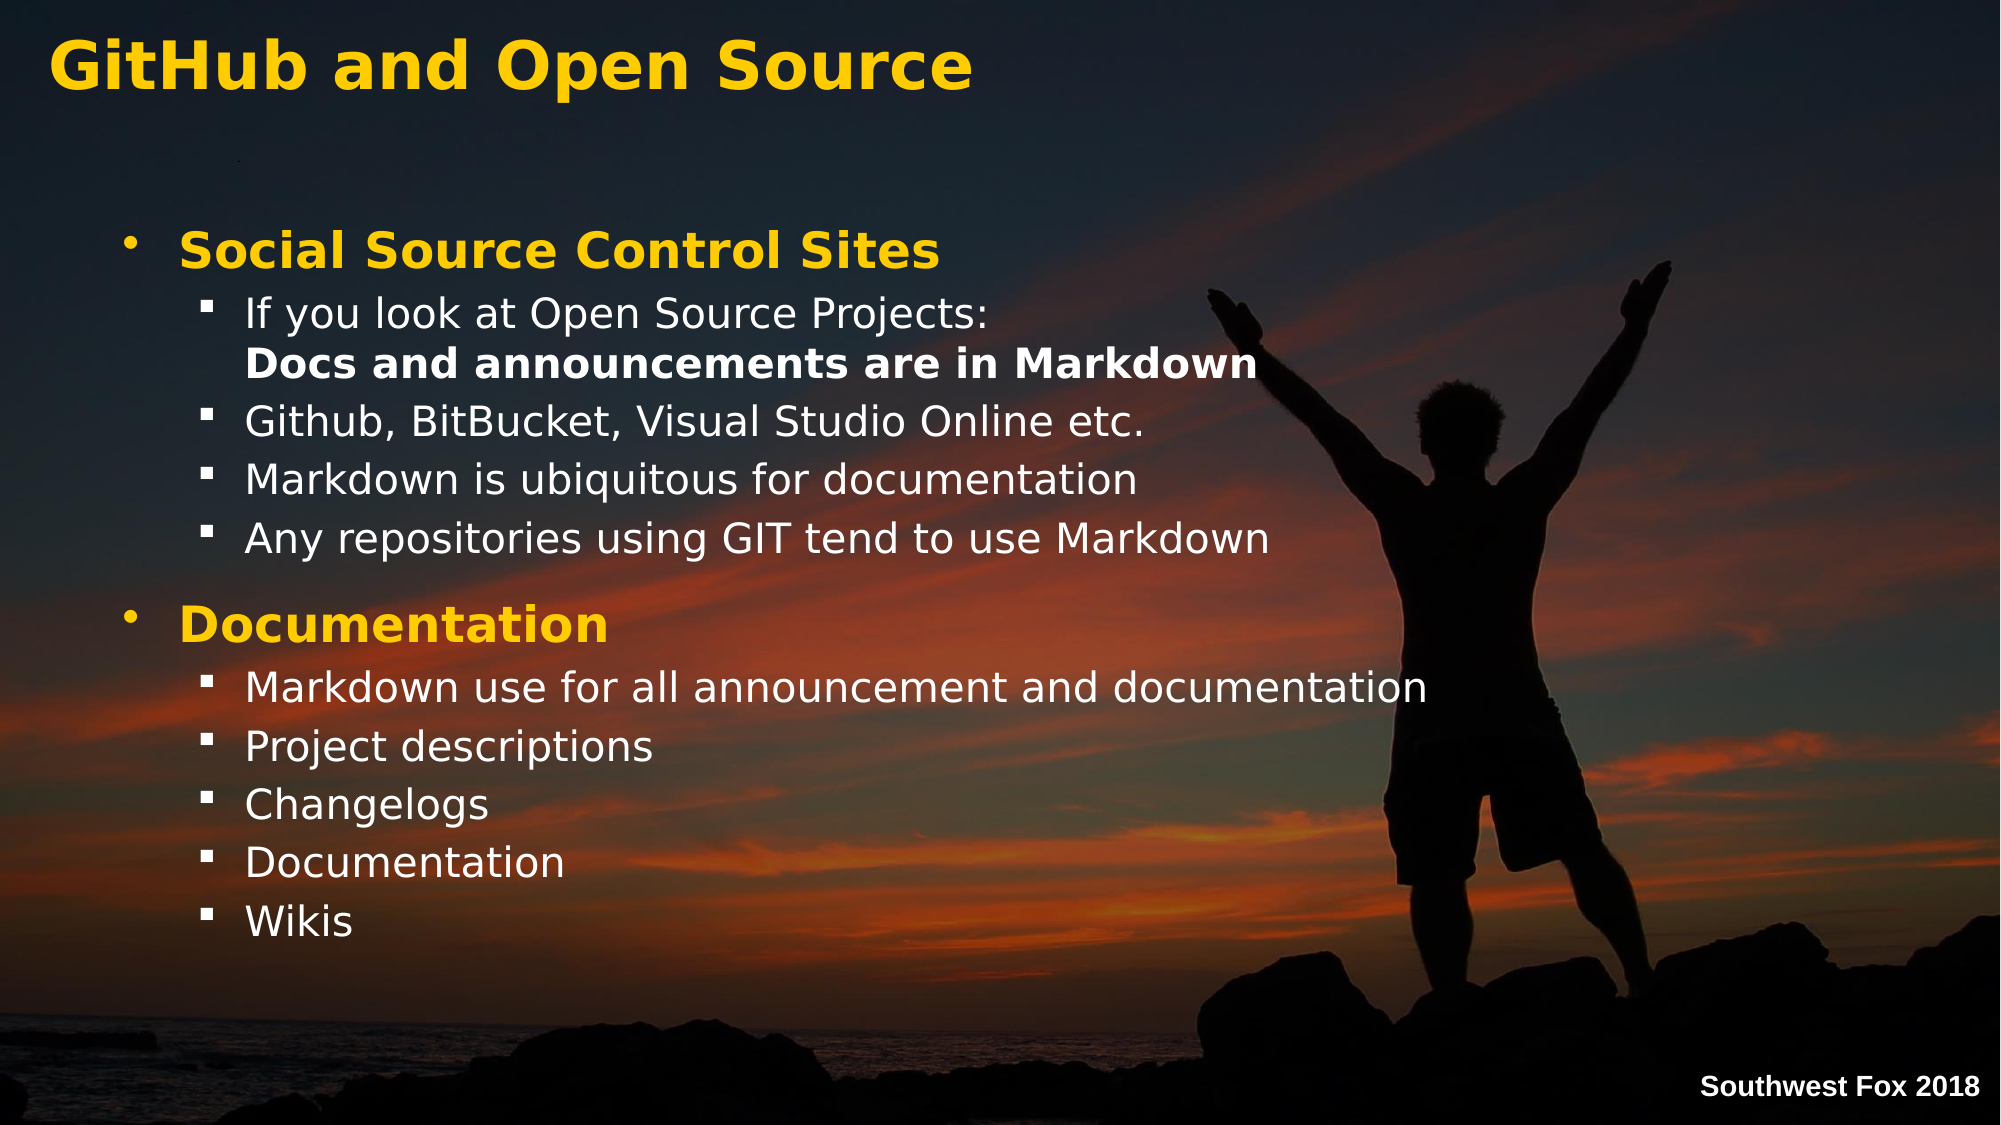

# GitHub and Open Source
Social Source Control Sites
If you look at Open Source Projects:
Docs and announcements are in Markdown
Github, BitBucket, Visual Studio Online etc.
Markdown is ubiquitous for documentation
Any repositories using GIT tend to use Markdown
Documentation
Markdown use for all announcement and documentation
Project descriptions
Changelogs
Documentation
Wikis